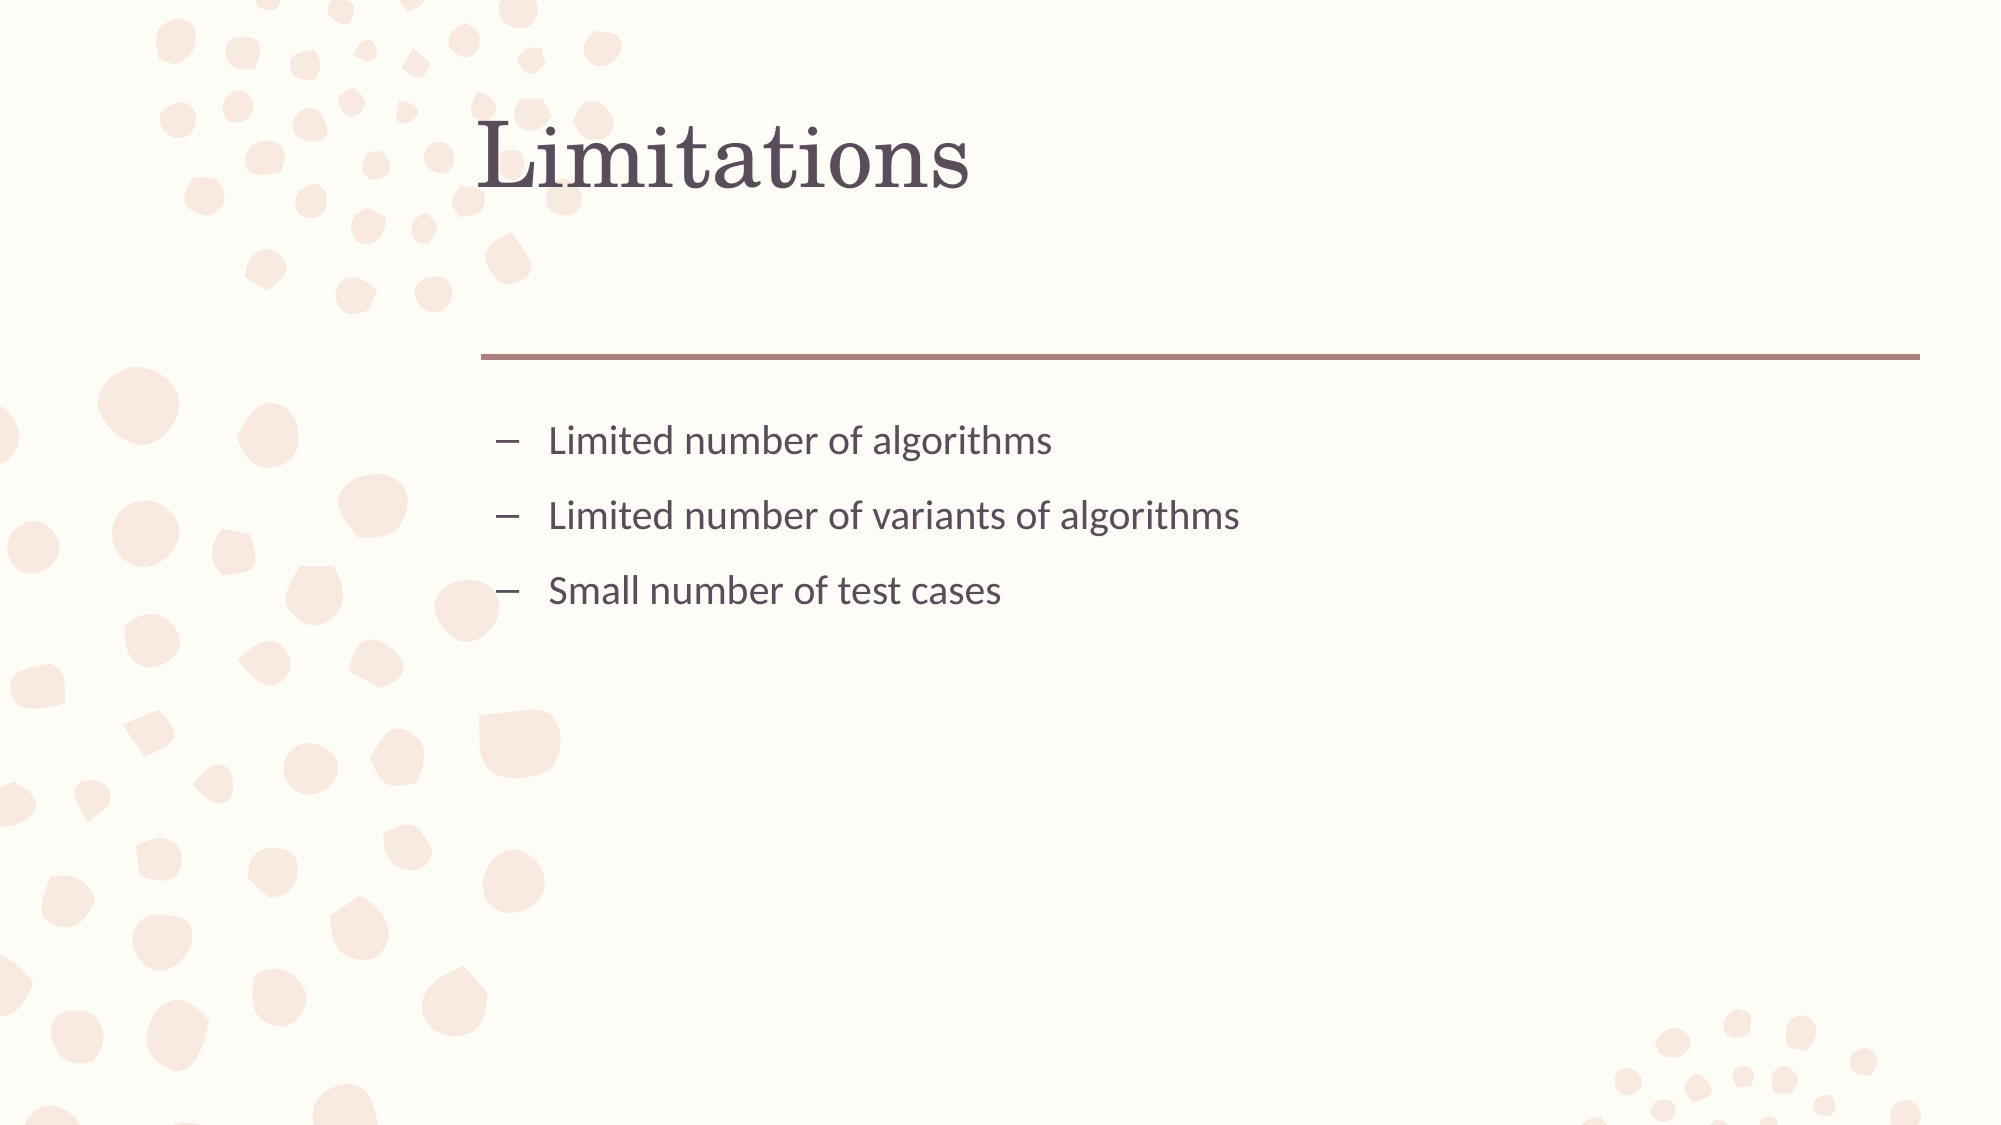

# Limitations
Limited number of algorithms
Limited number of variants of algorithms
Small number of test cases